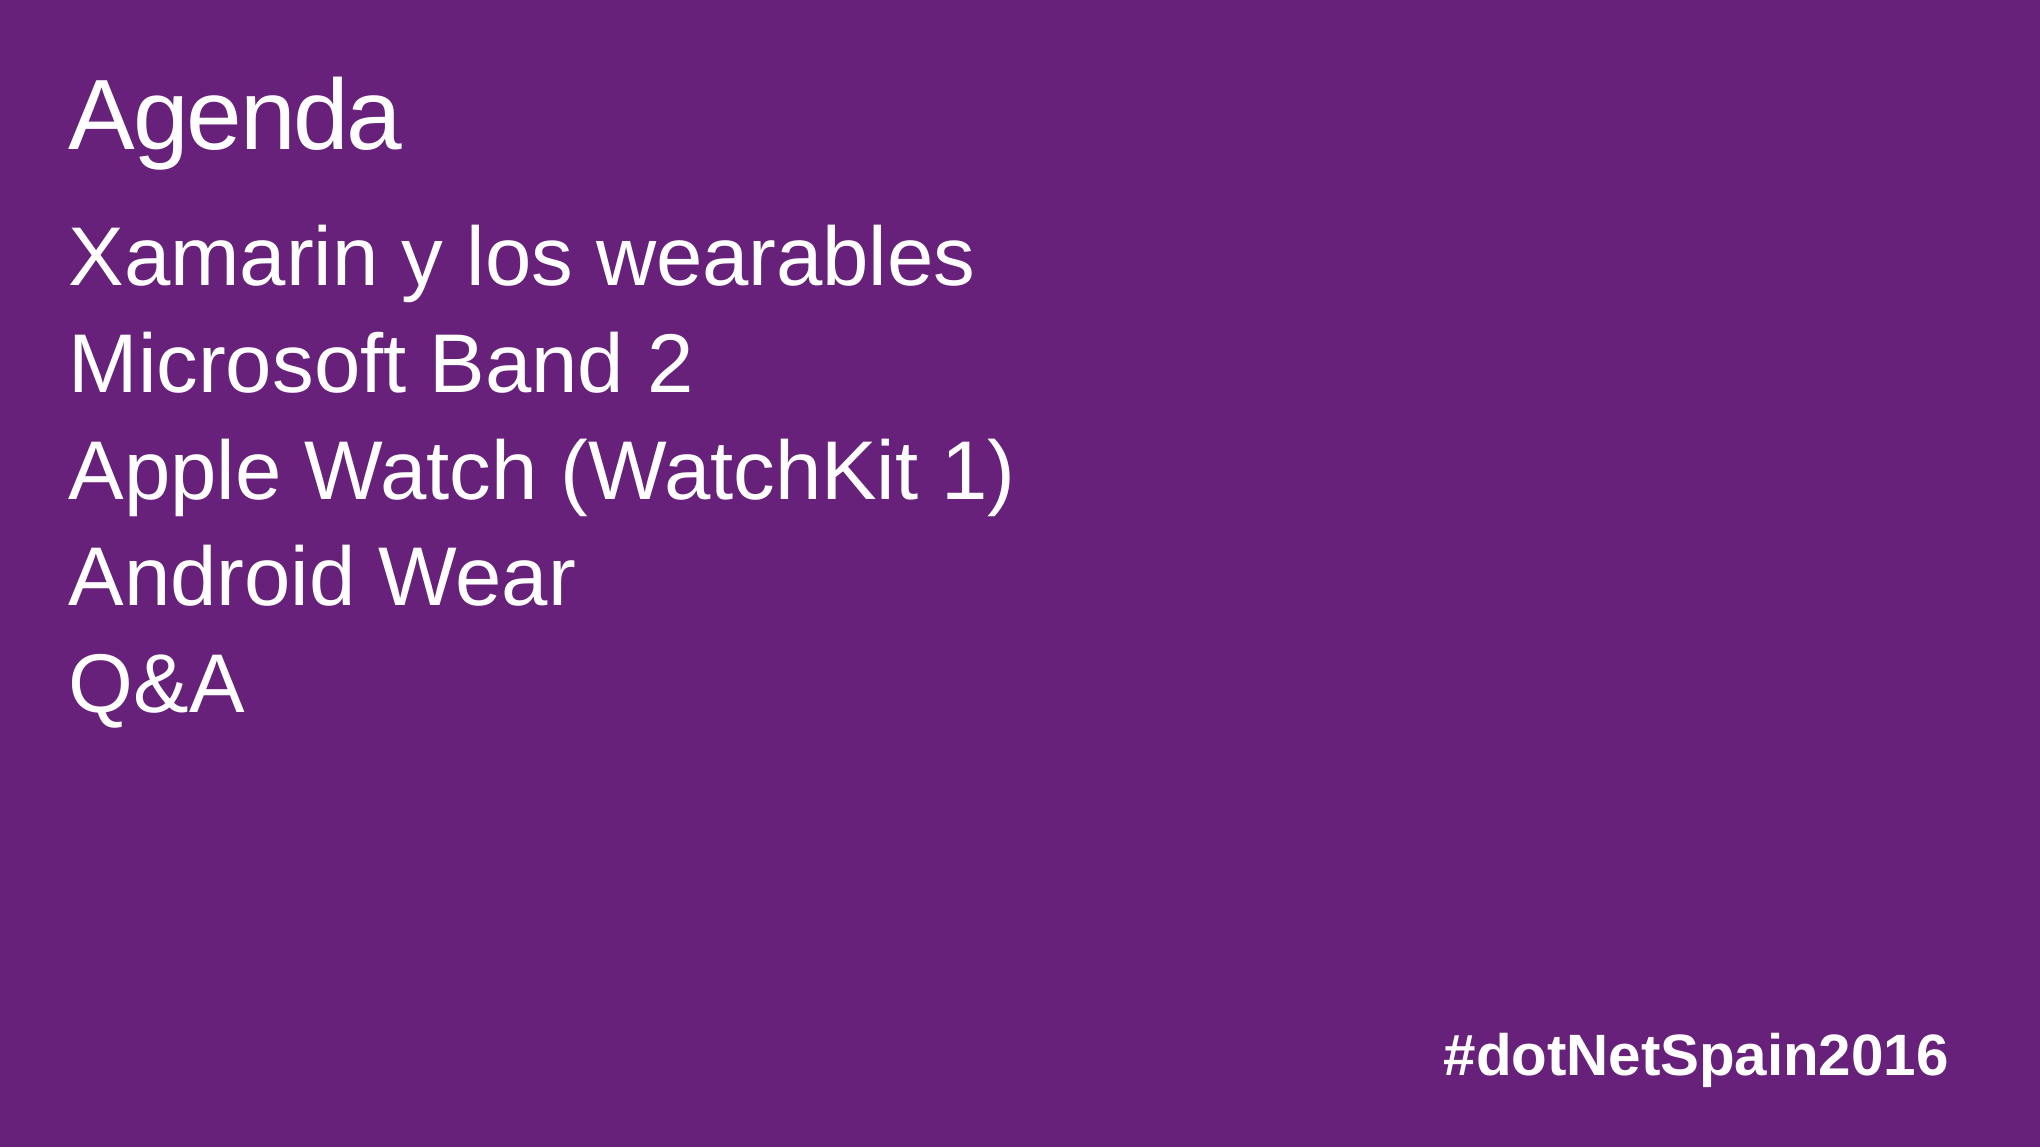

# Agenda
Xamarin y los wearables
Microsoft Band 2
Apple Watch (WatchKit 1)
Android Wear
Q&A